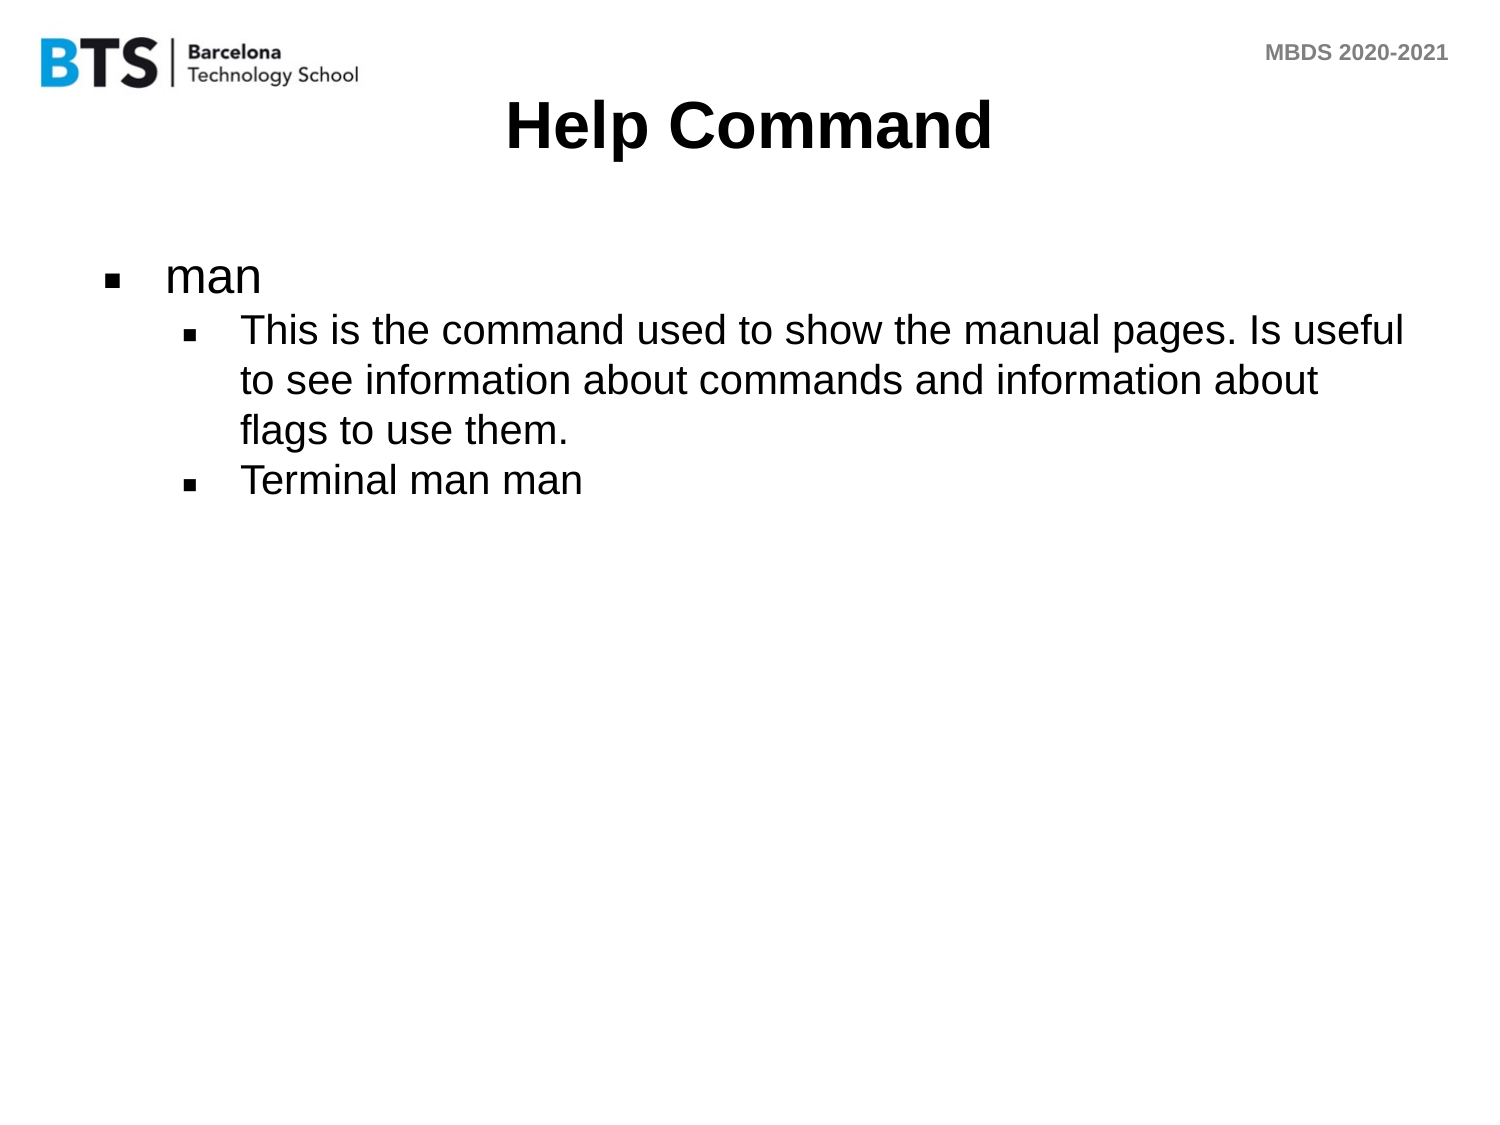

# Help Command

man
This is the command used to show the manual pages. Is useful to see information about commands and information about flags to use them.
Terminal man man